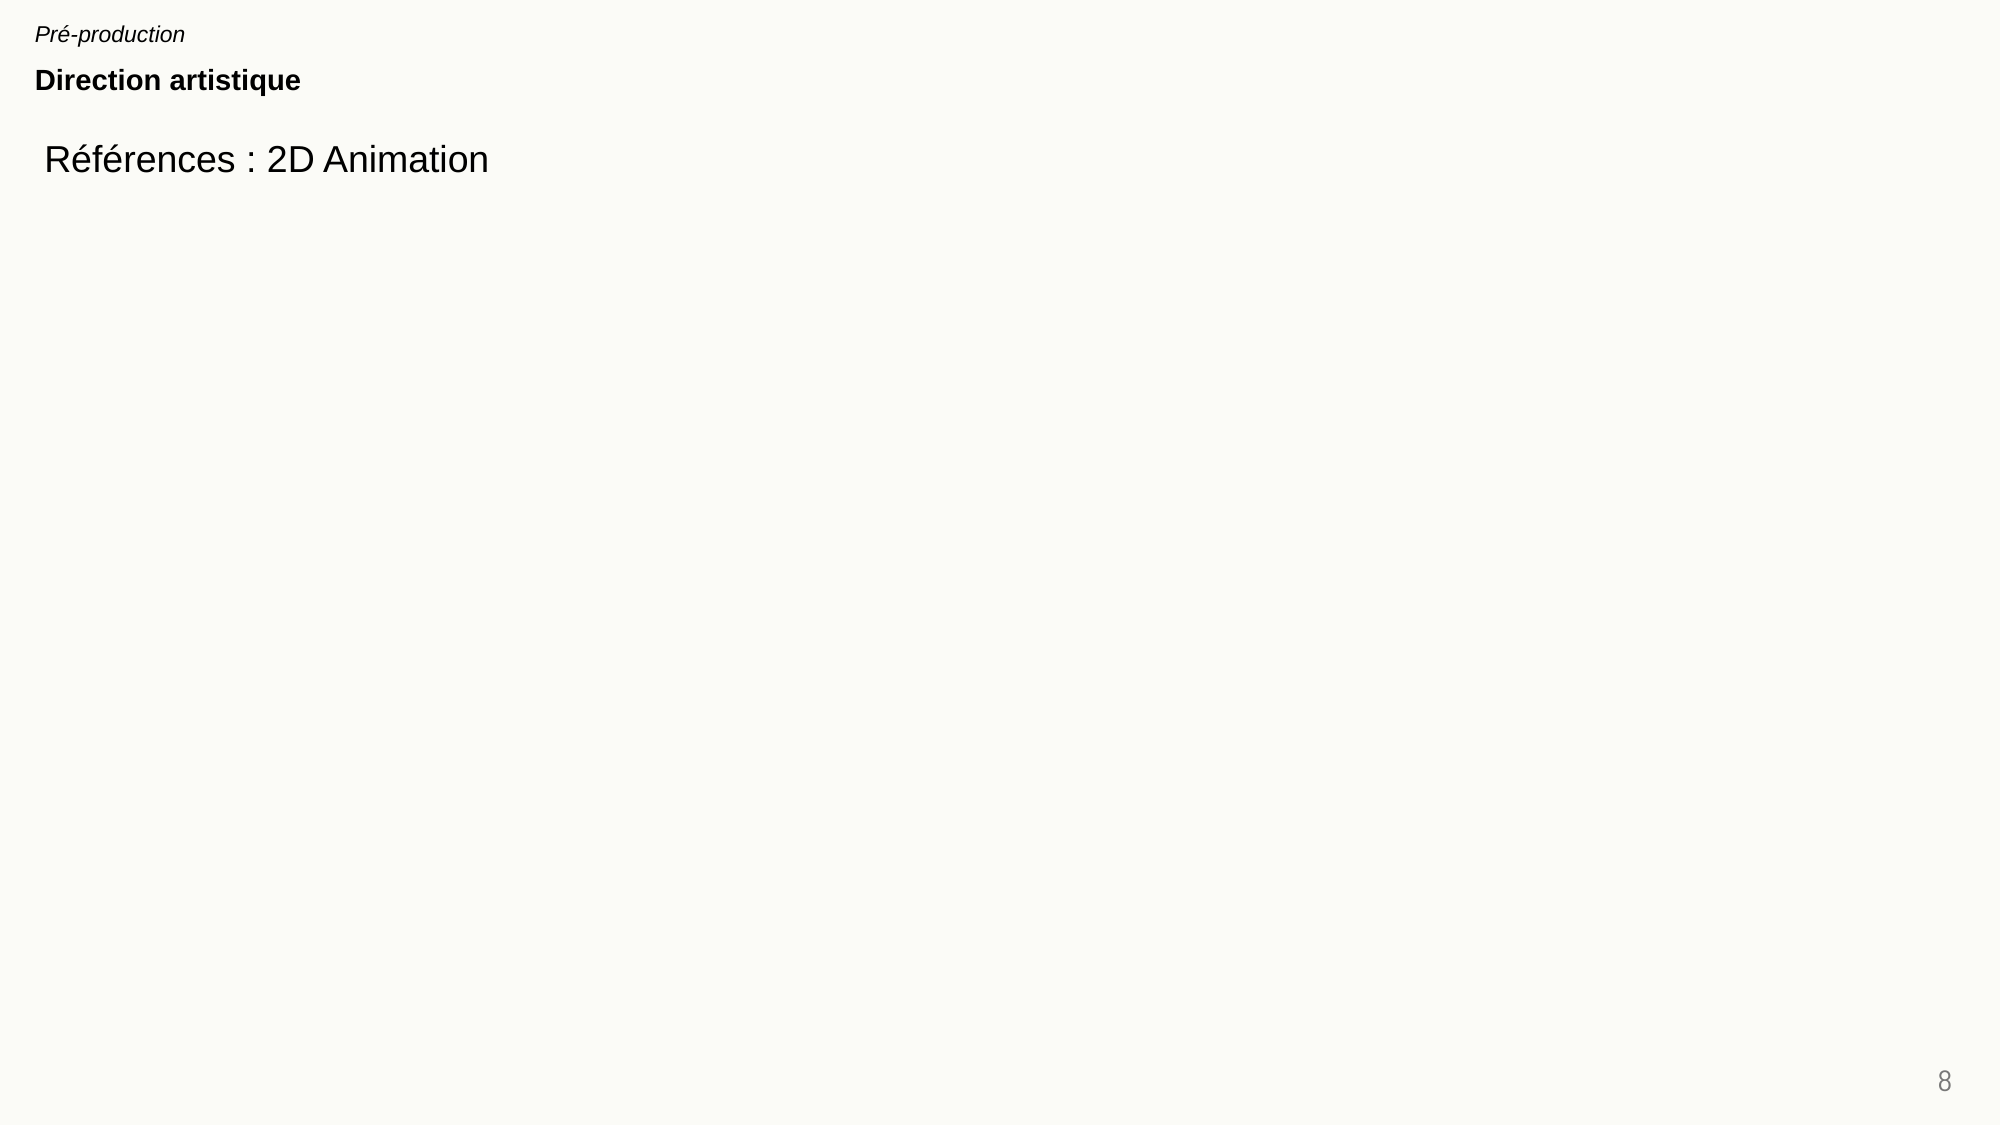

# Pré-production
Direction artistique
Références : 2D Animation

8